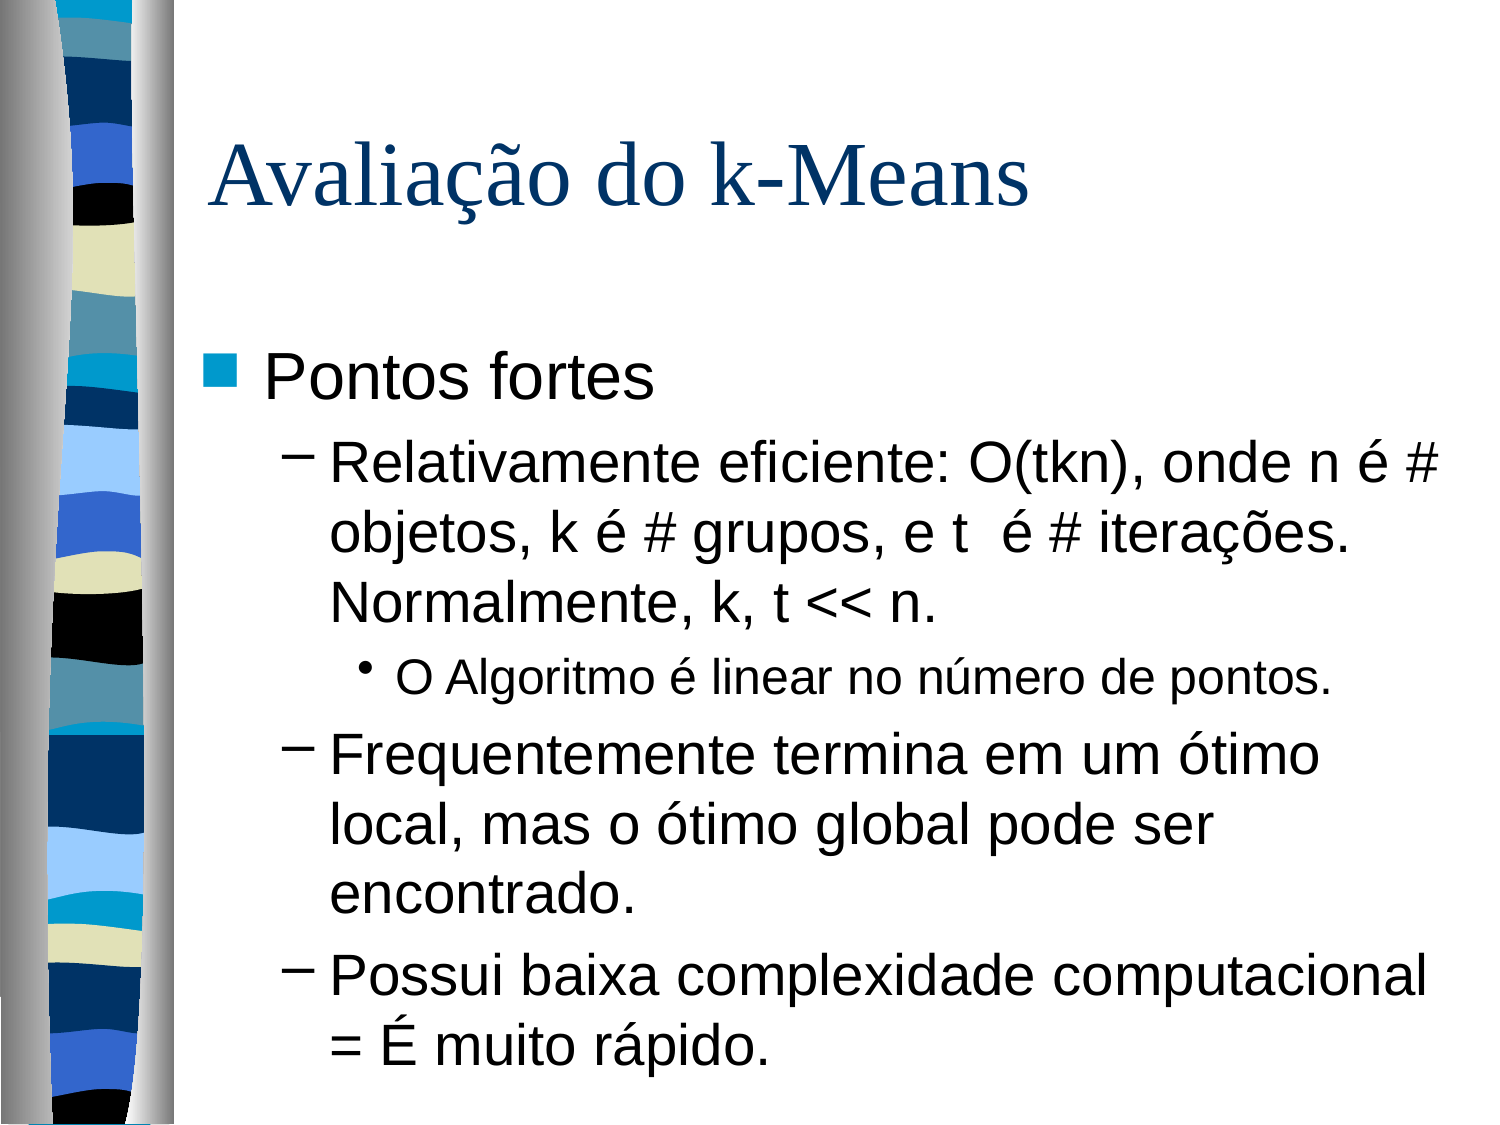

# Avaliação do k-Means
Pontos fortes
Relativamente eficiente: O(tkn), onde n é # objetos, k é # grupos, e t  é # iterações. Normalmente, k, t << n.
O Algoritmo é linear no número de pontos.
Frequentemente termina em um ótimo local, mas o ótimo global pode ser encontrado.
Possui baixa complexidade computacional = É muito rápido.